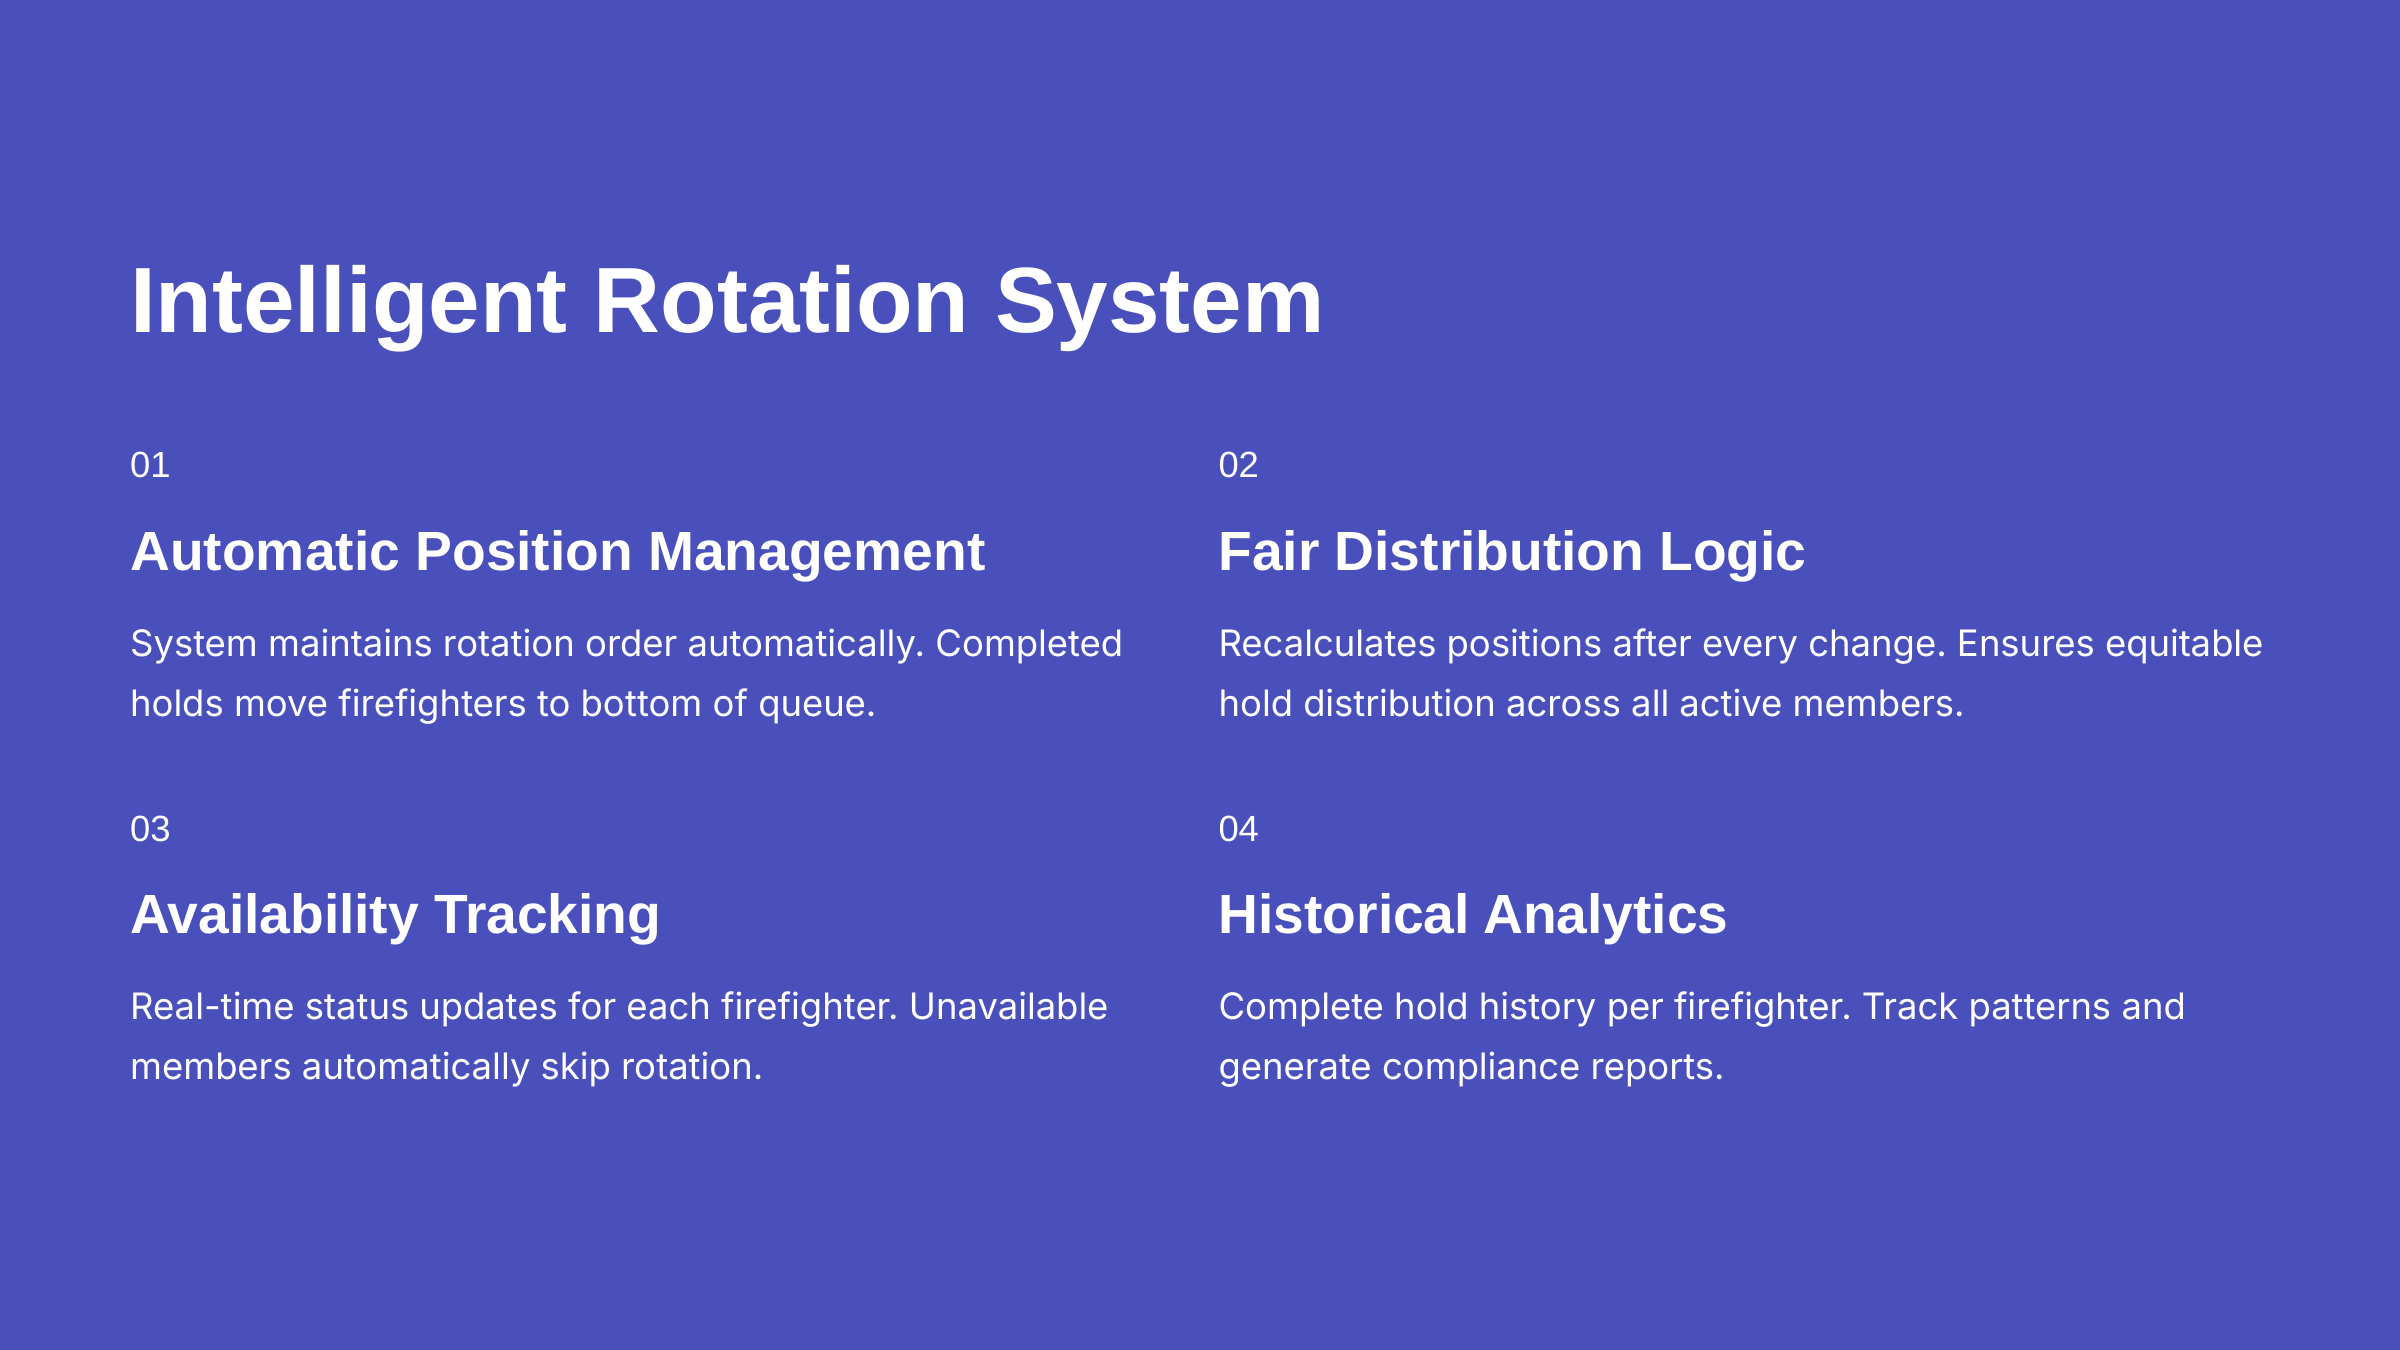

Intelligent Rotation System
01
02

Automatic Position Management
Fair Distribution Logic
System maintains rotation order automatically. Completed holds move firefighters to bottom of queue.
Recalculates positions after every change. Ensures equitable hold distribution across all active members.
03
04

Availability Tracking
Historical Analytics
Real-time status updates for each firefighter. Unavailable members automatically skip rotation.
Complete hold history per firefighter. Track patterns and generate compliance reports.